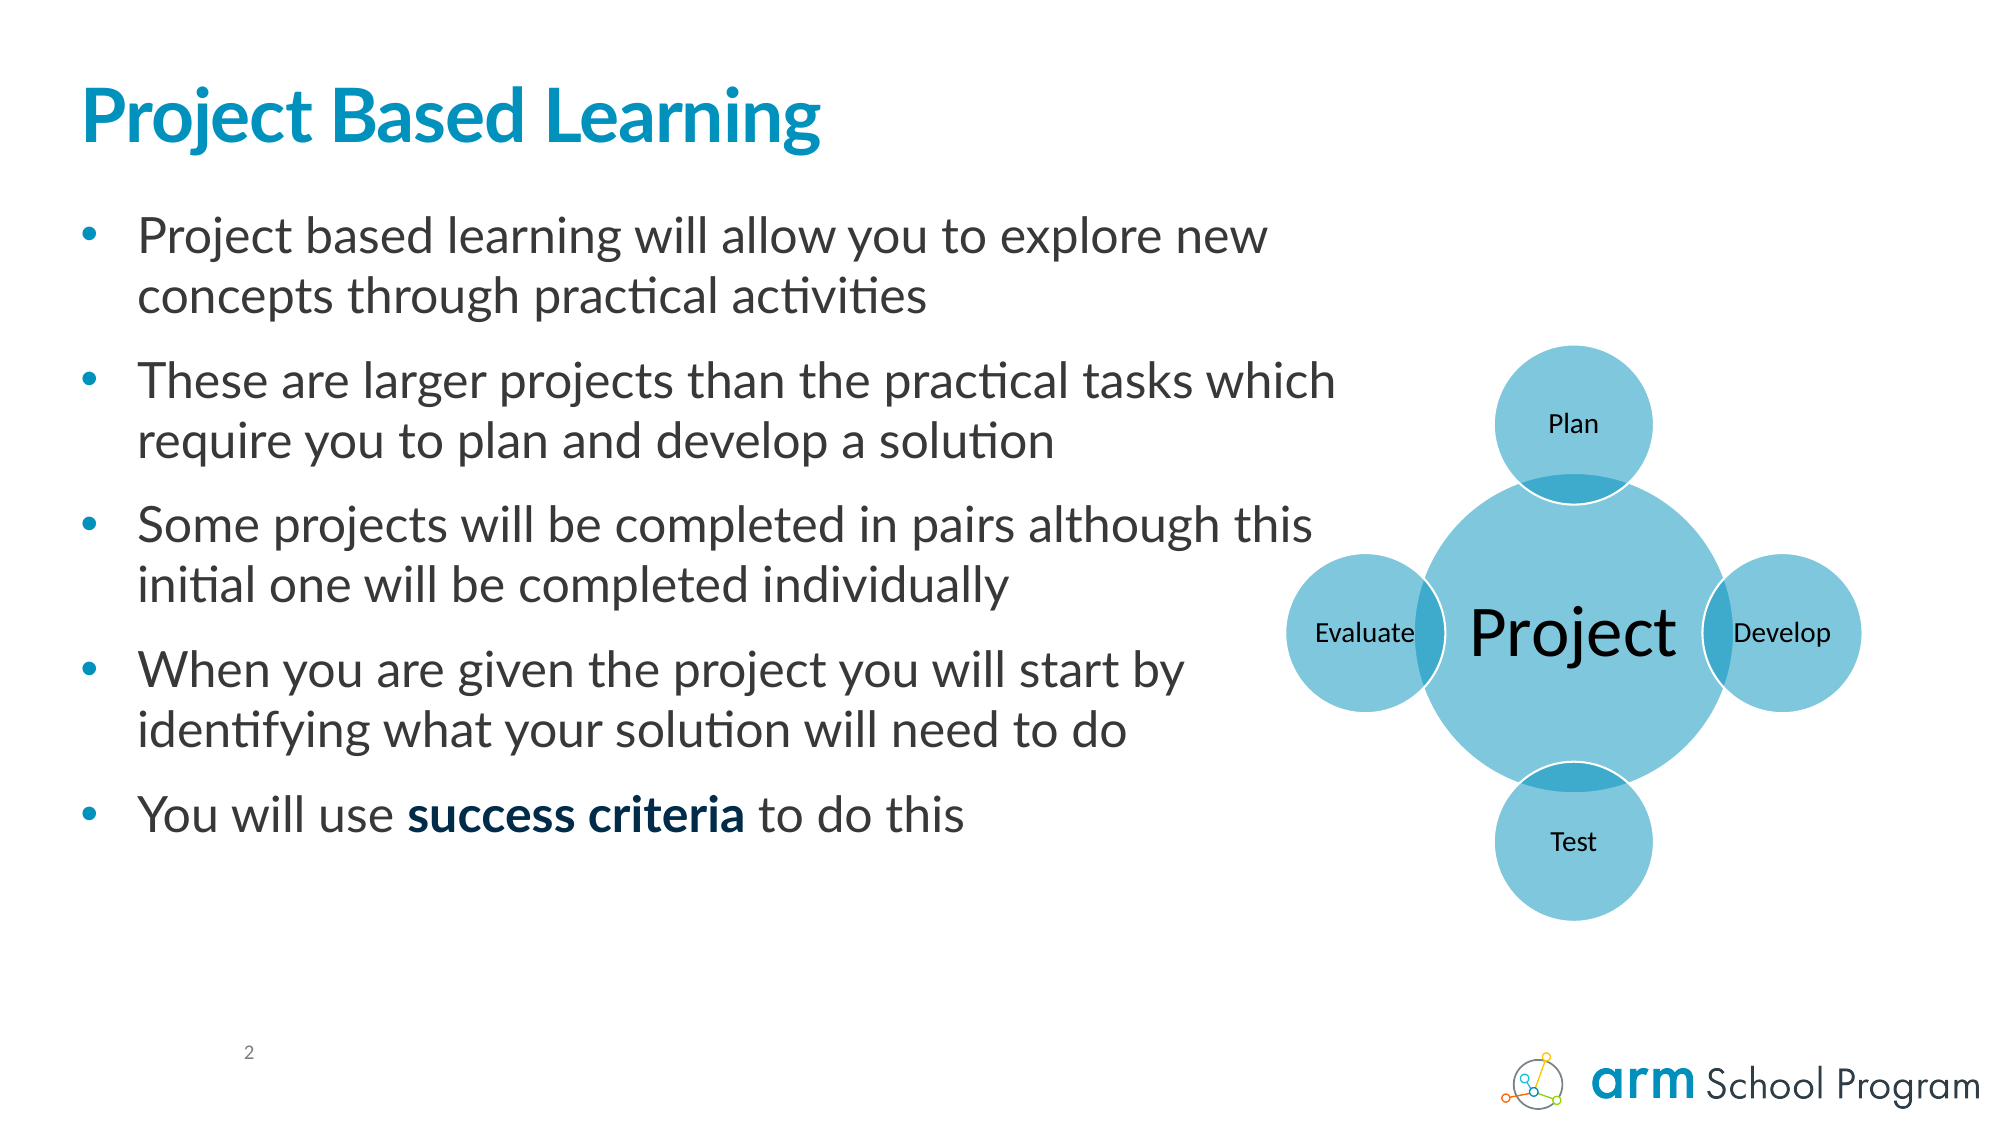

# Project Based Learning
Project based learning will allow you to explore new concepts through practical activities
These are larger projects than the practical tasks which require you to plan and develop a solution
Some projects will be completed in pairs although this initial one will be completed individually
When you are given the project you will start by identifying what your solution will need to do
You will use success criteria to do this
Project
Plan
Develop
Test
Evaluate